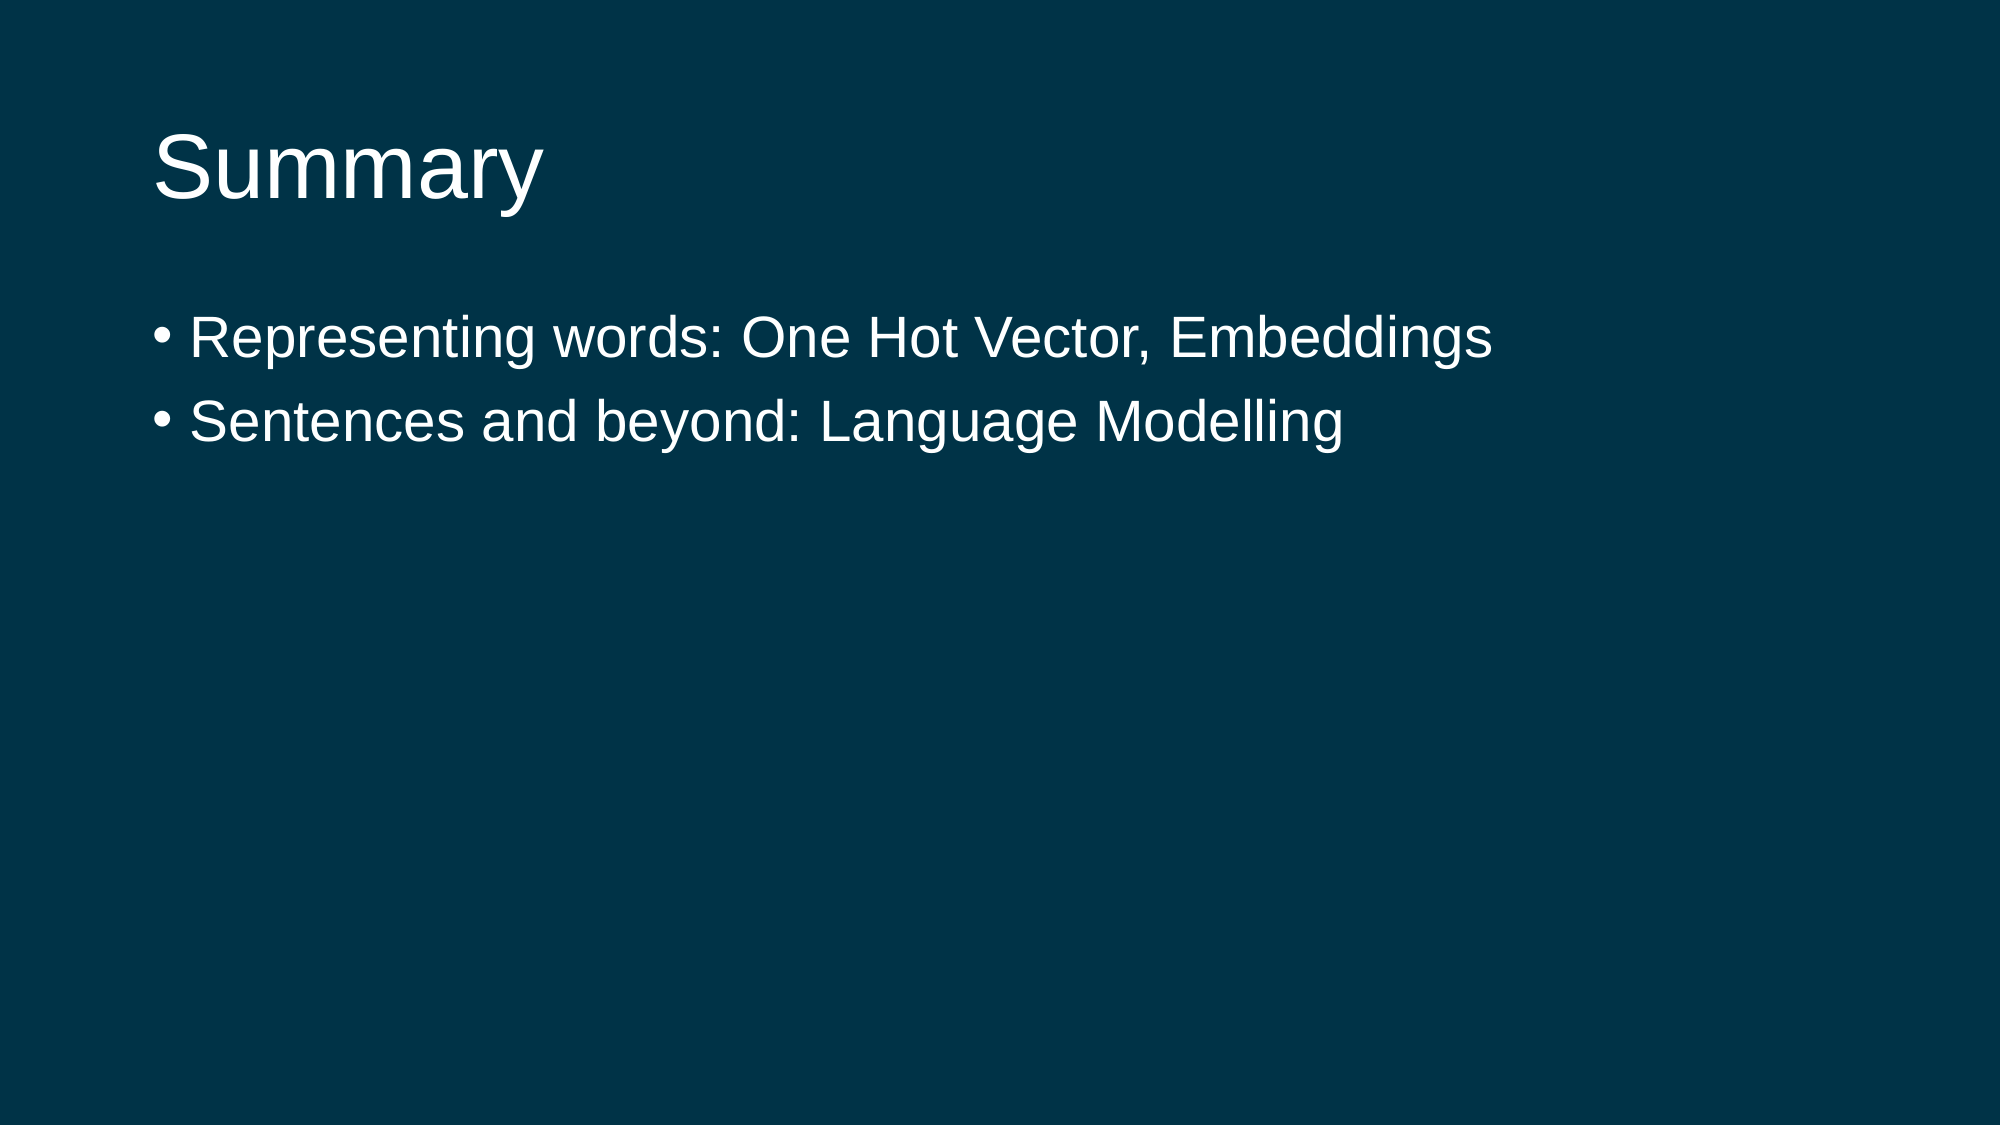

# Summary
Representing words: One Hot Vector, Embeddings
Sentences and beyond: Language Modelling